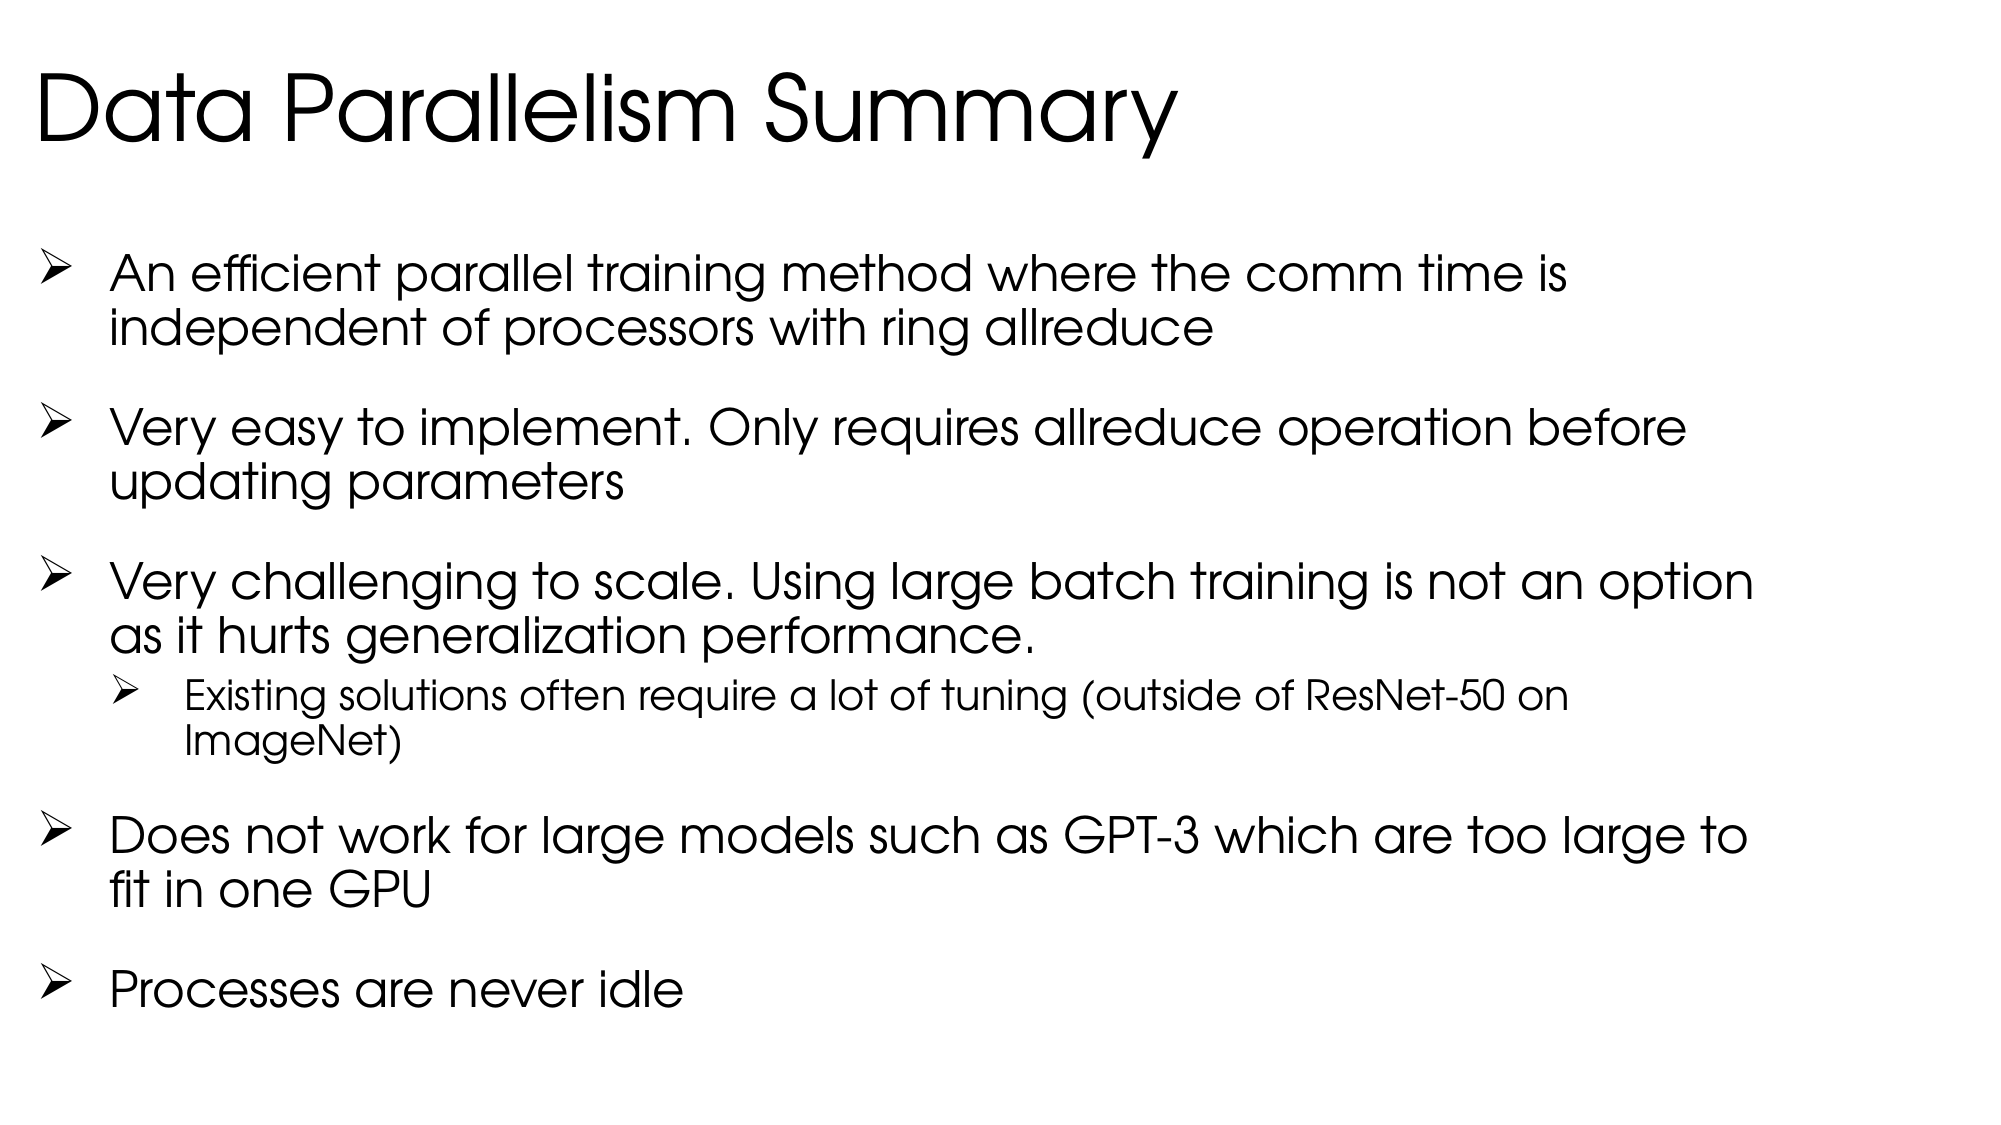

# Data Parallelism Summary
An efficient parallel training method where the comm time is independent of processors with ring allreduce
Very easy to implement. Only requires allreduce operation before updating parameters
Very challenging to scale. Using large batch training is not an option as it hurts generalization performance.
Existing solutions often require a lot of tuning (outside of ResNet-50 on ImageNet)
Does not work for large models such as GPT-3 which are too large to fit in one GPU
Processes are never idle